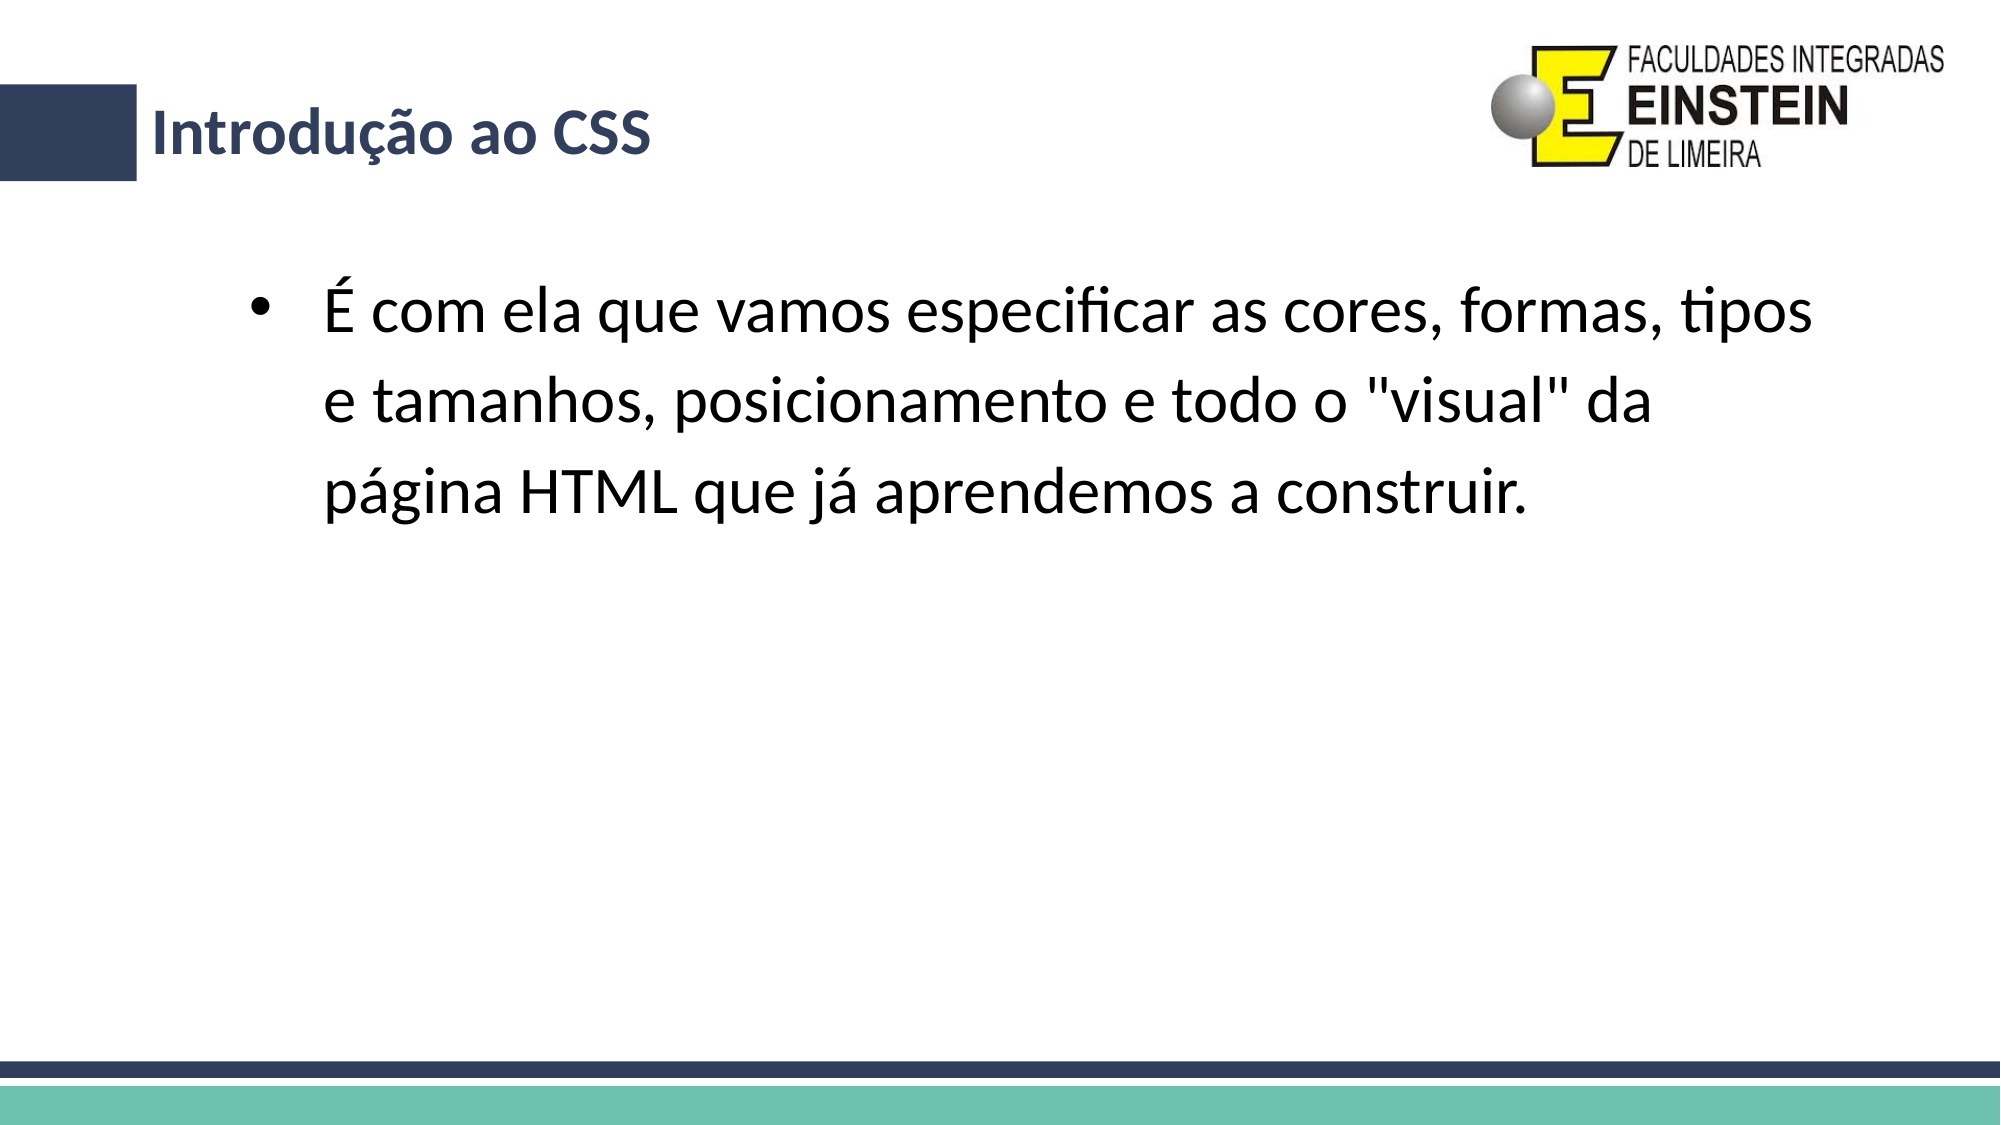

# Introdução ao CSS
É com ela que vamos especificar as cores, formas, tipos e tamanhos, posicionamento e todo o "visual" da página HTML que já aprendemos a construir.